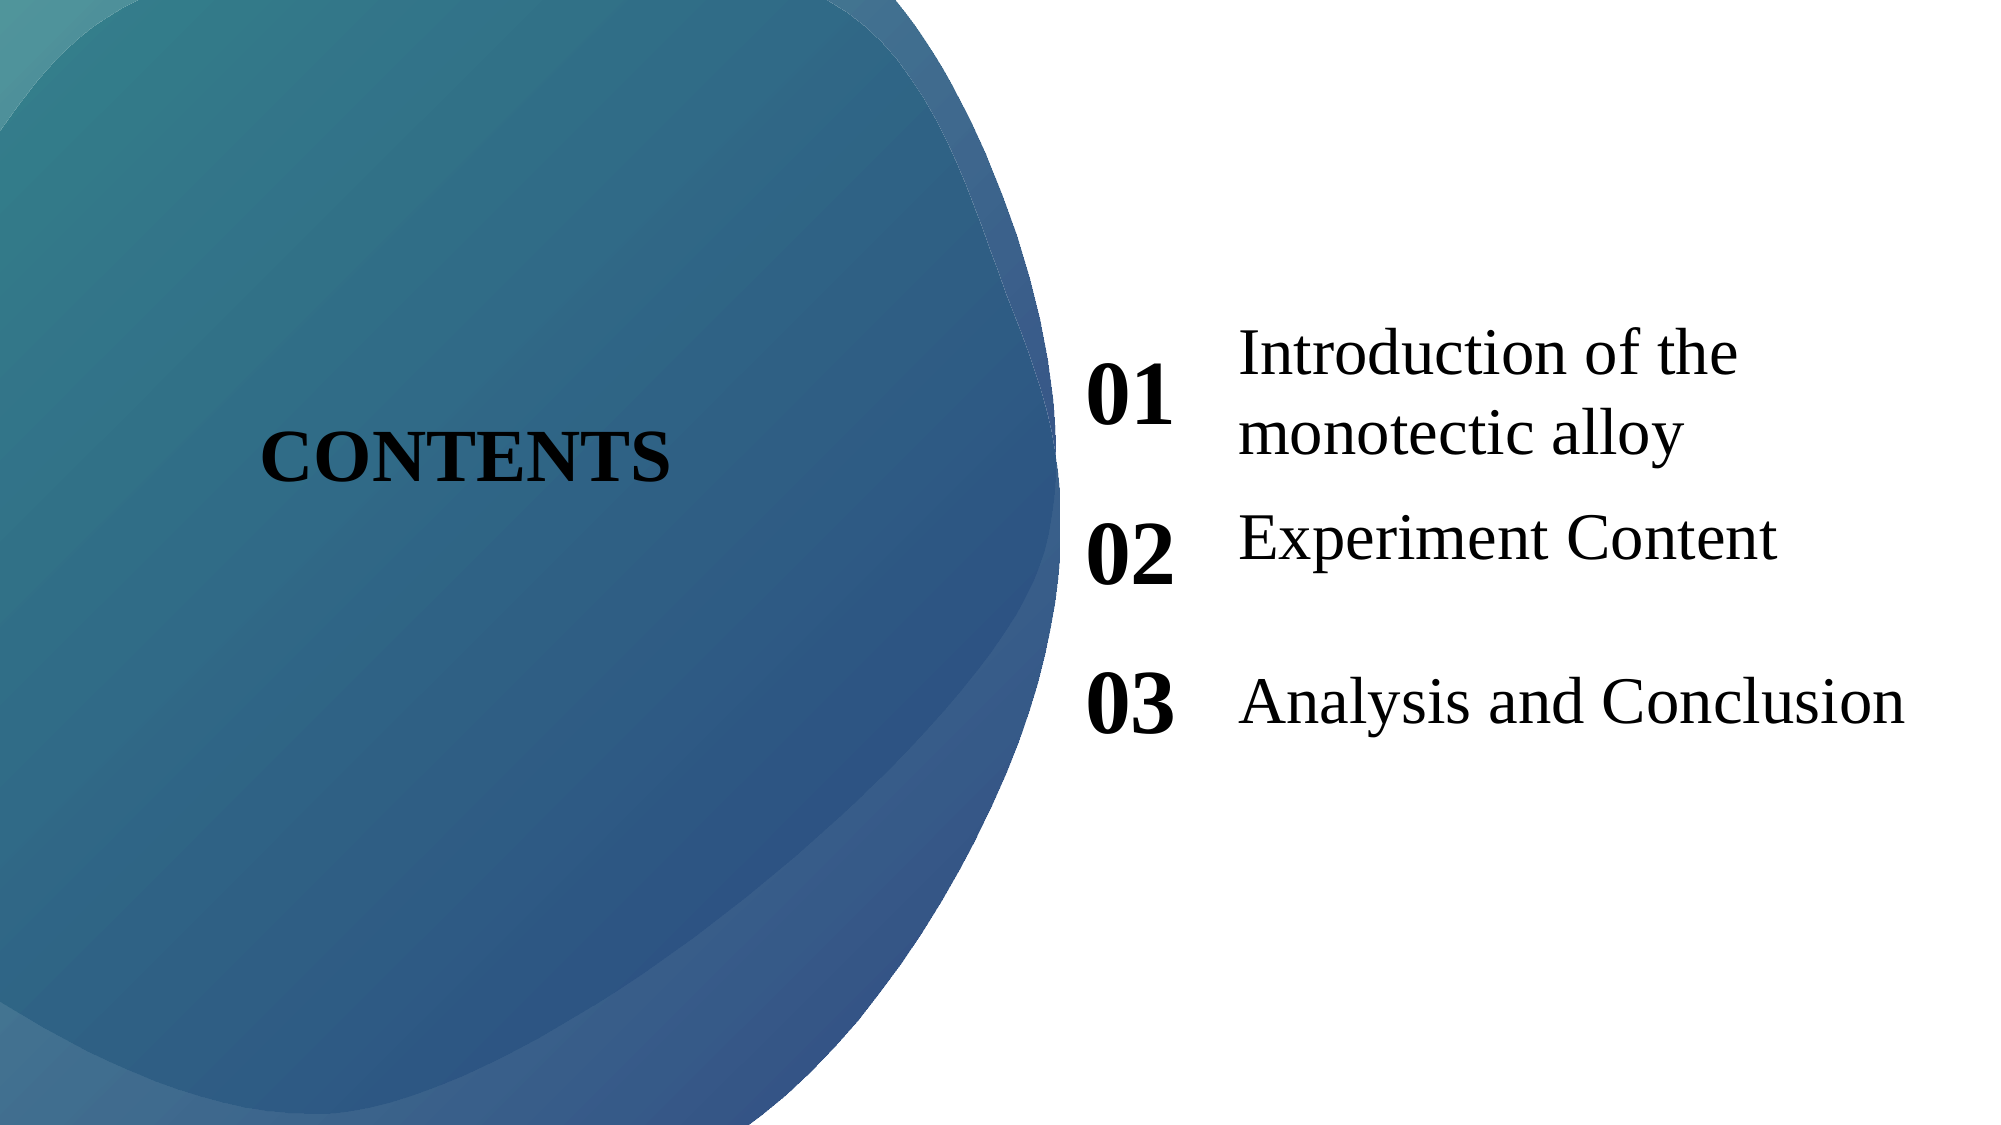

01
Introduction of the monotectic alloy
CONTENTS
02
Experiment Content
03

Analysis and Conclusion